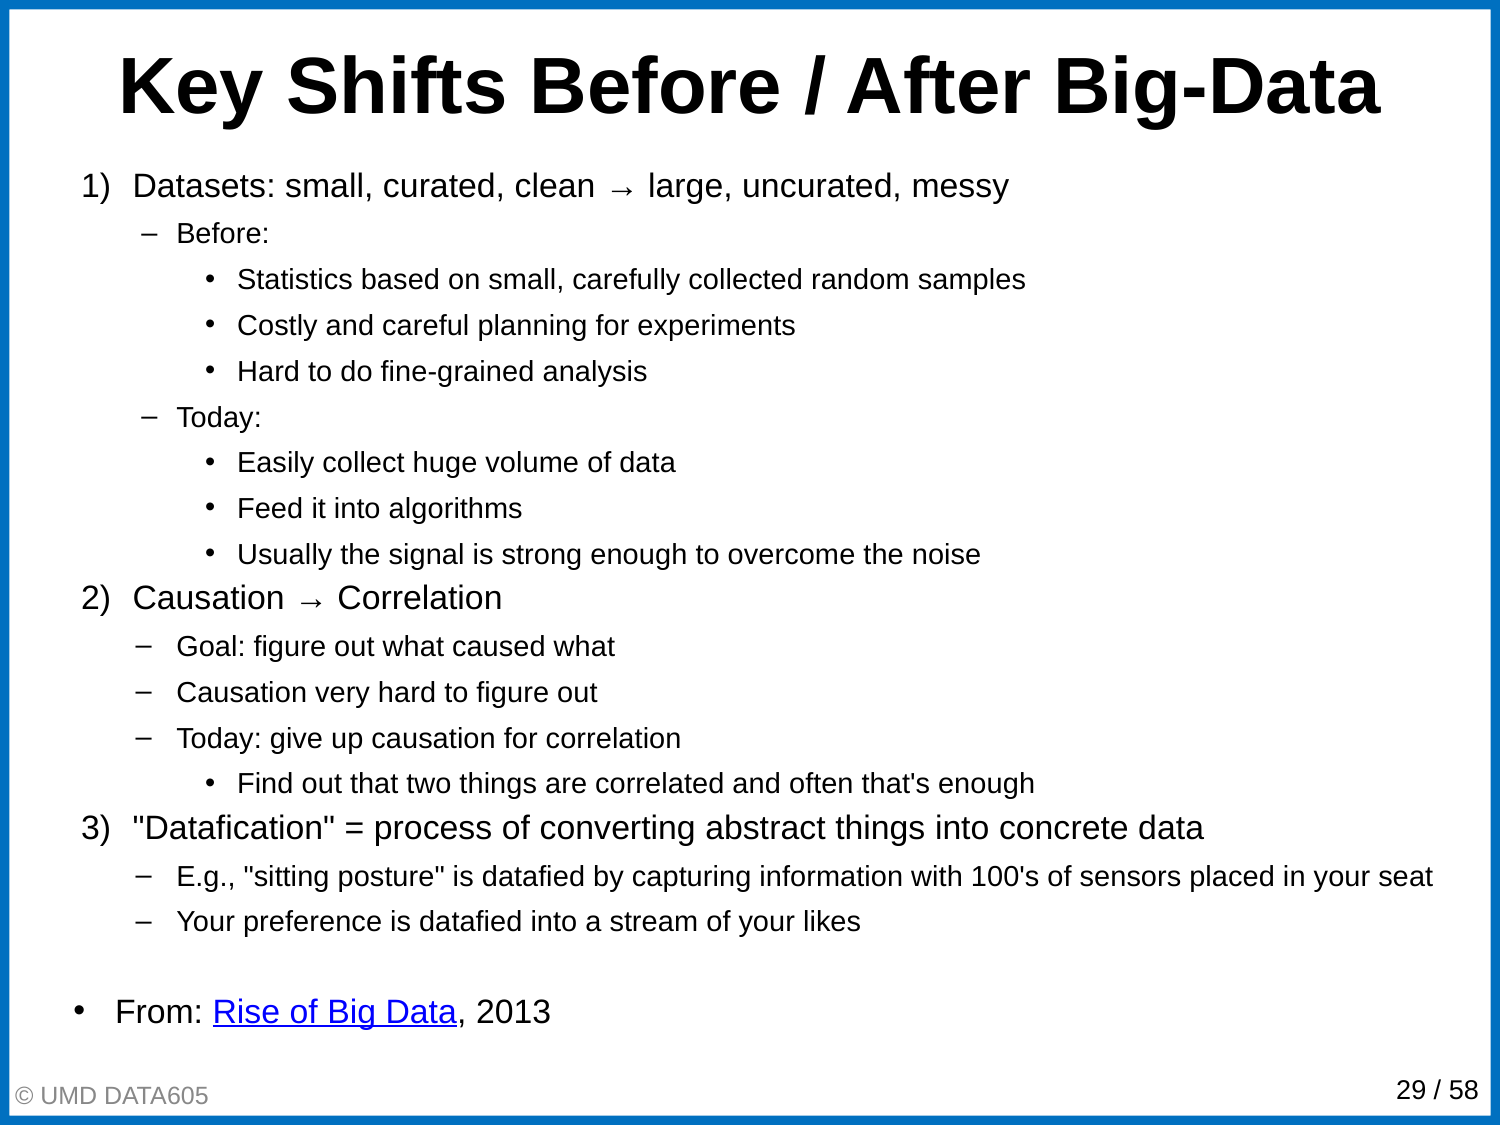

# Key Shifts Before / After Big-Data
Datasets: small, curated, clean → large, uncurated, messy
Before:
Statistics based on small, carefully collected random samples
Costly and careful planning for experiments
Hard to do fine-grained analysis
Today:
Easily collect huge volume of data
Feed it into algorithms
Usually the signal is strong enough to overcome the noise
Causation → Correlation
Goal: figure out what caused what
Causation very hard to figure out
Today: give up causation for correlation
Find out that two things are correlated and often that's enough
"Datafication" = process of converting abstract things into concrete data
E.g., "sitting posture" is datafied by capturing information with 100's of sensors placed in your seat
Your preference is datafied into a stream of your likes

From: Rise of Big Data, 2013
© UMD DATA605
29 / 58